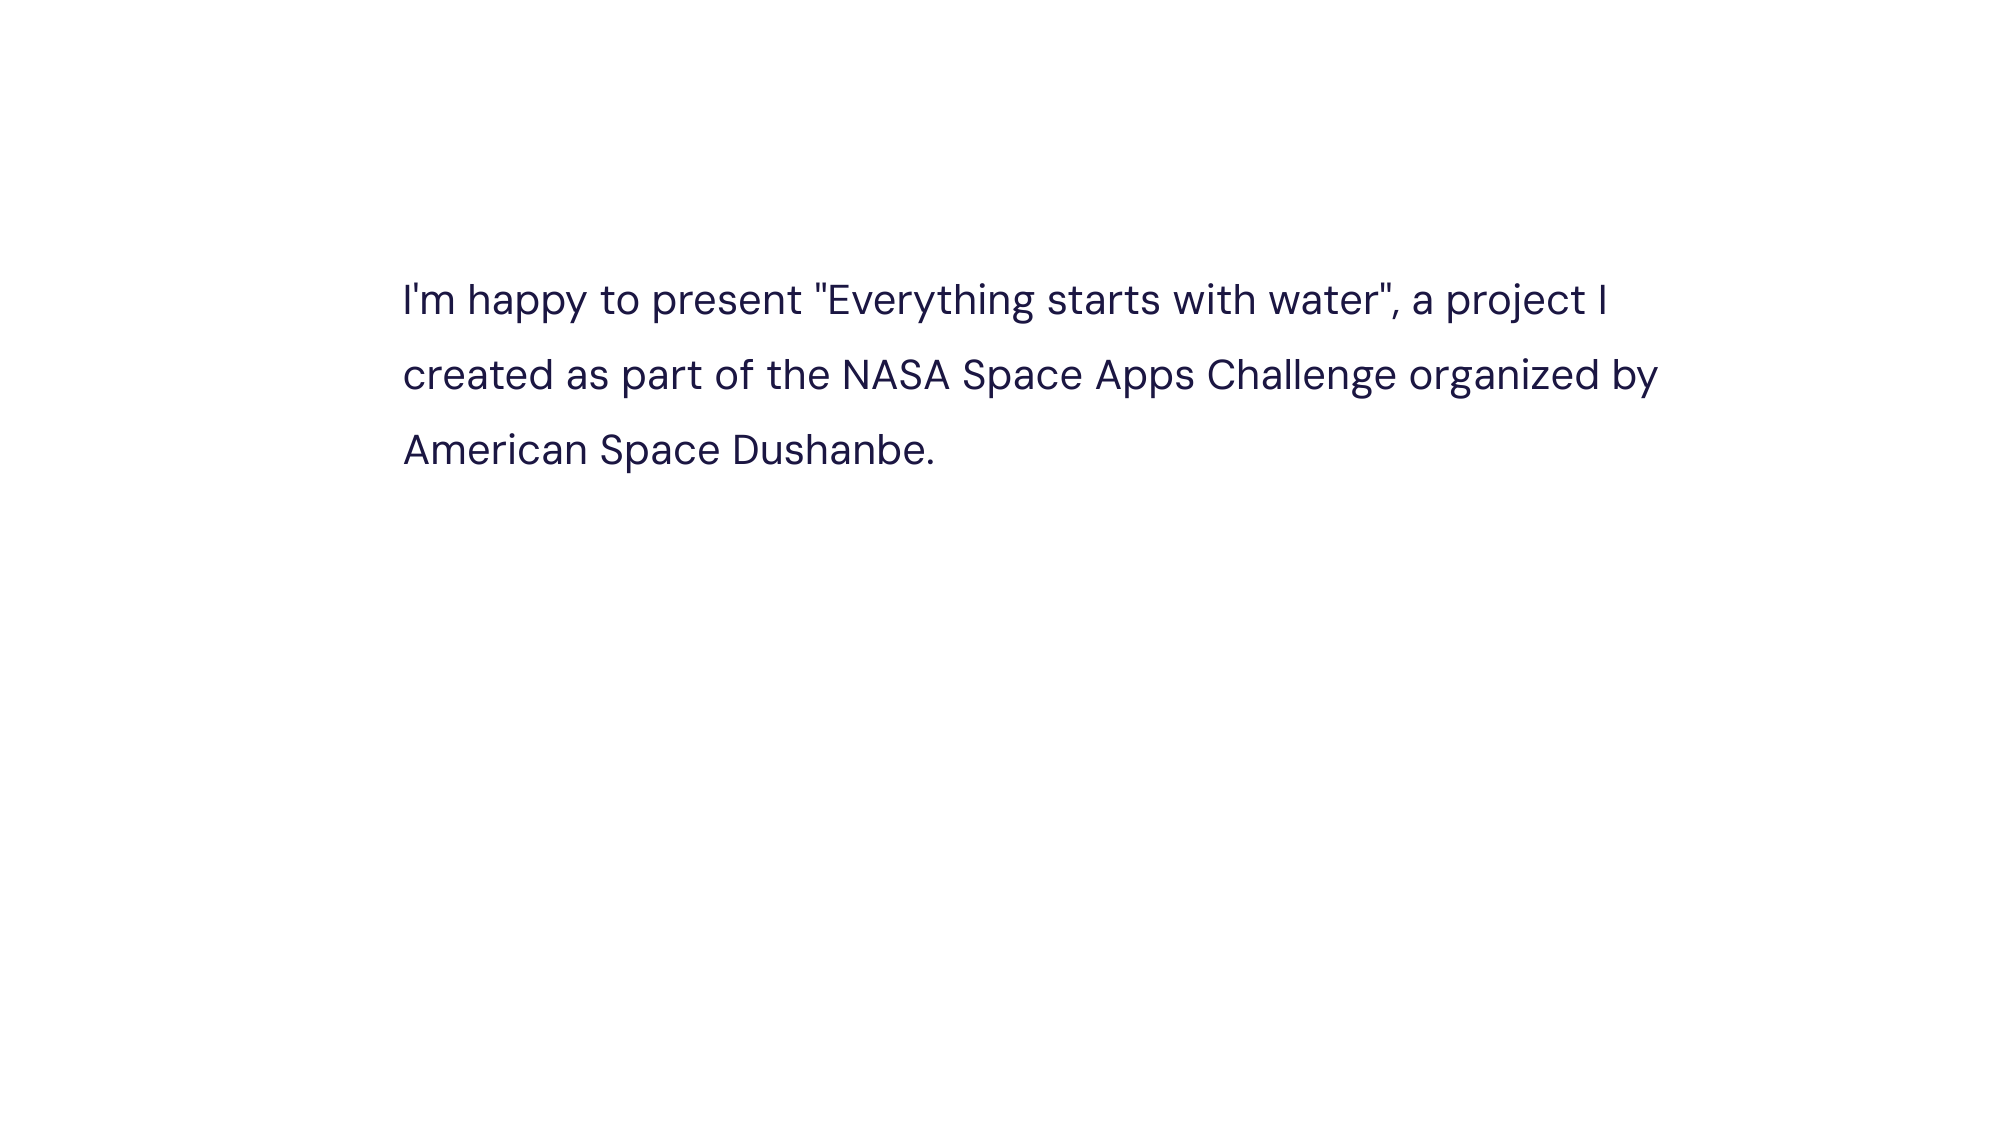

I'm happy to present "Everything starts with water", a project I created as part of the NASA Space Apps Challenge organized by American Space Dushanbe.